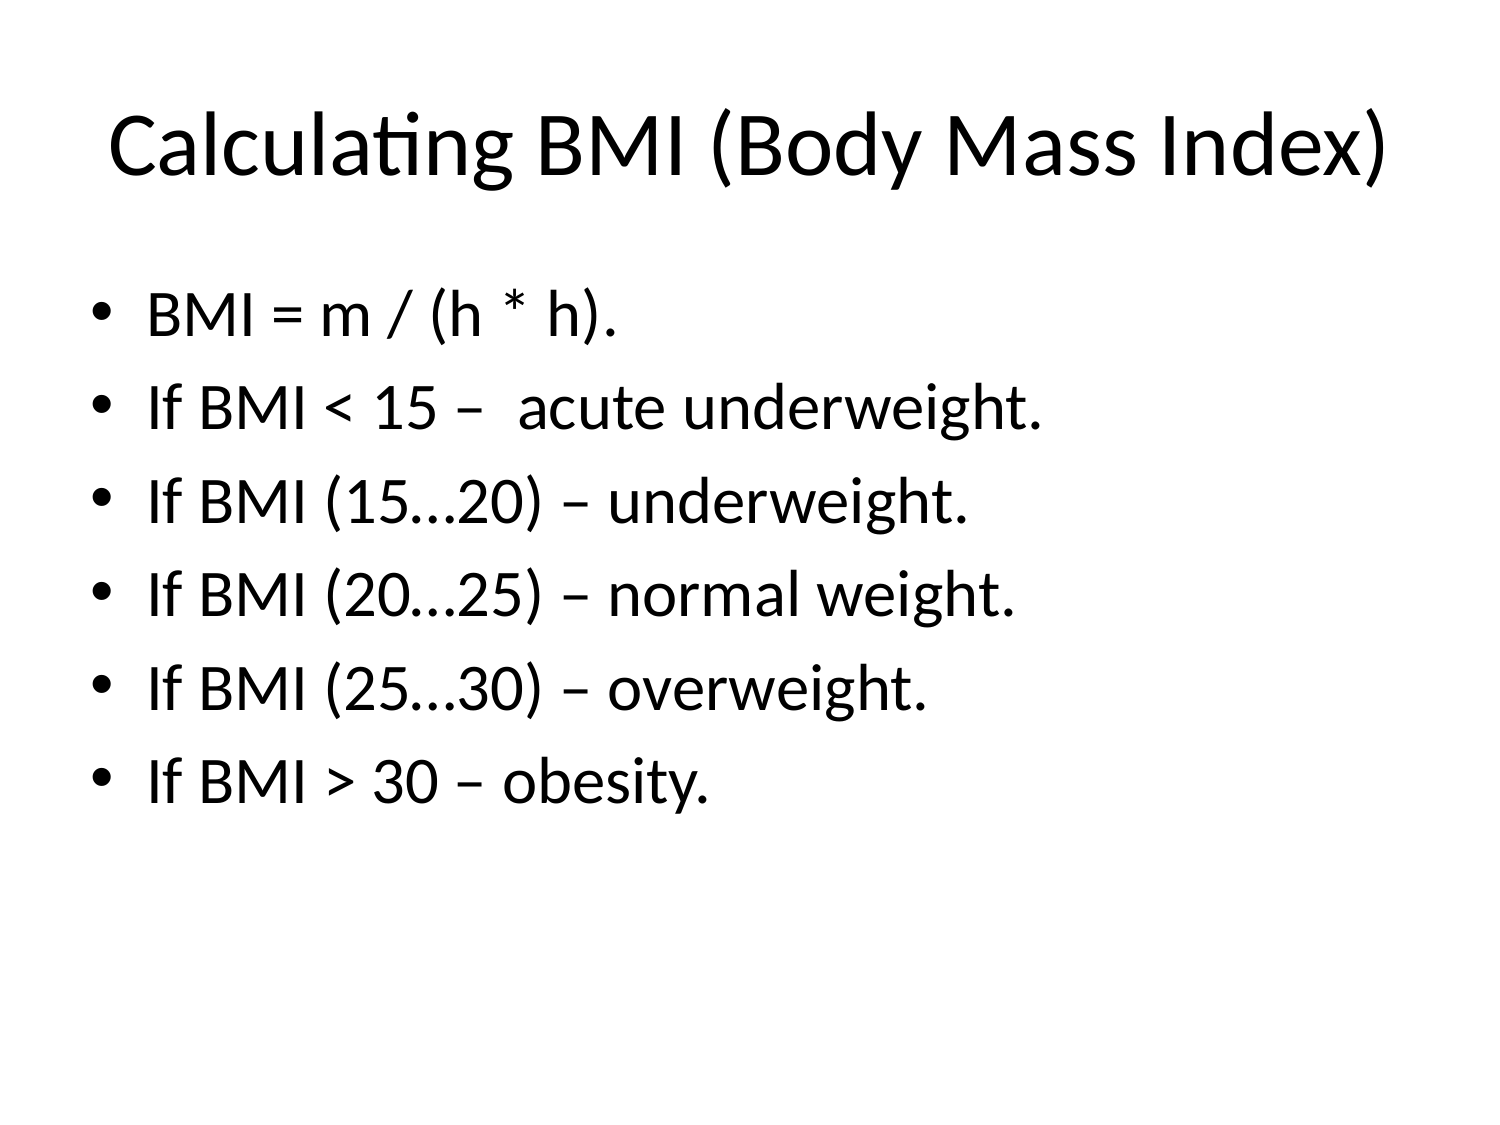

# Calculating BMI (Body Mass Index)
BMI = m / (h * h).
If BMI < 15 –  acute underweight.
If BMI (15…20) – underweight.
If BMI (20…25) – normal weight.
If BMI (25…30) – overweight.
If BMI > 30 – obesity.